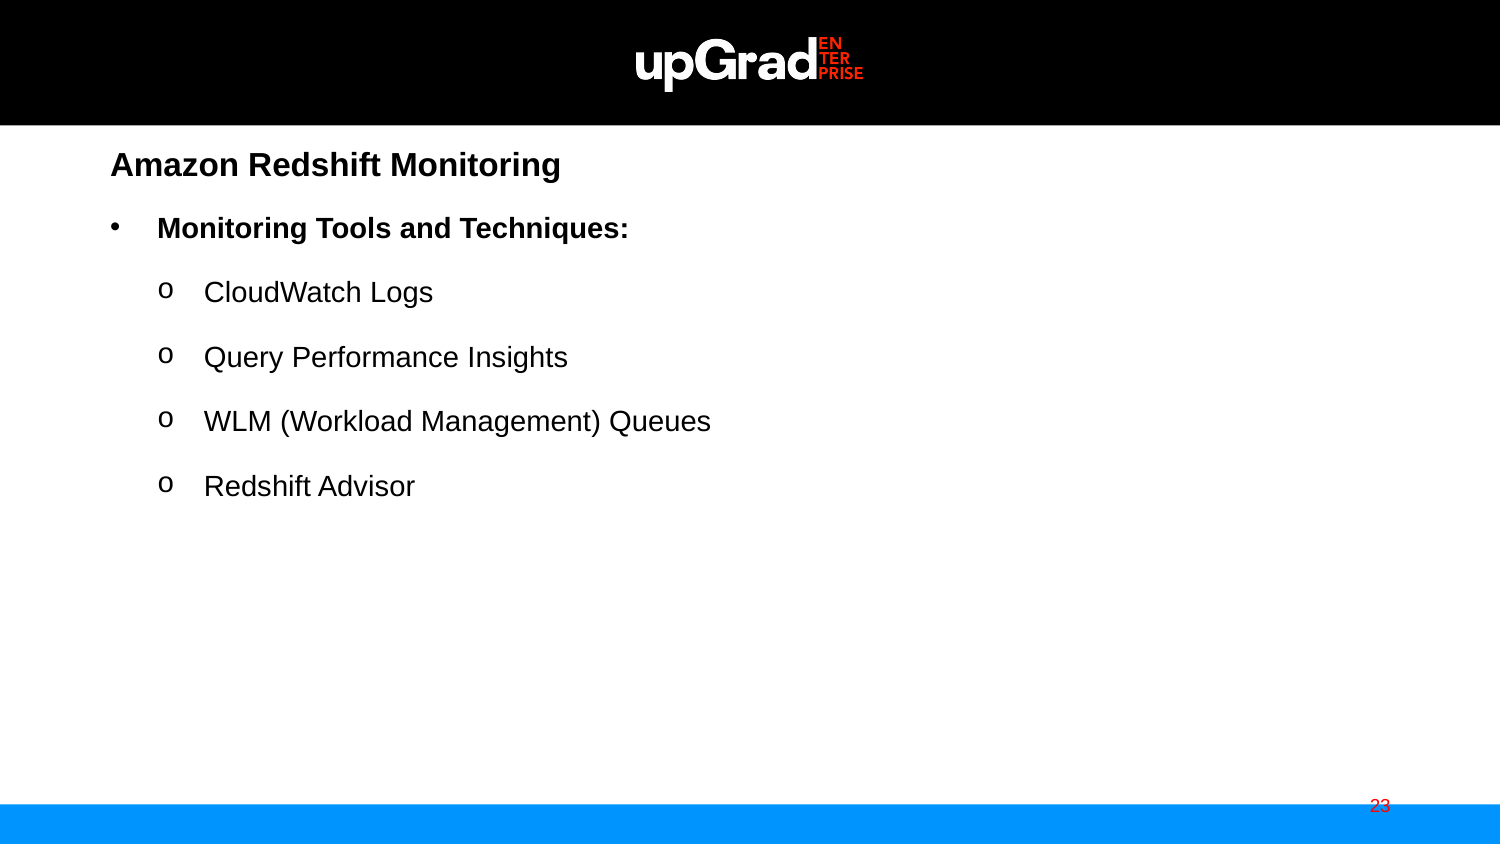

Amazon Redshift Monitoring
Monitoring Tools and Techniques:
CloudWatch Logs
Query Performance Insights
WLM (Workload Management) Queues
Redshift Advisor

23